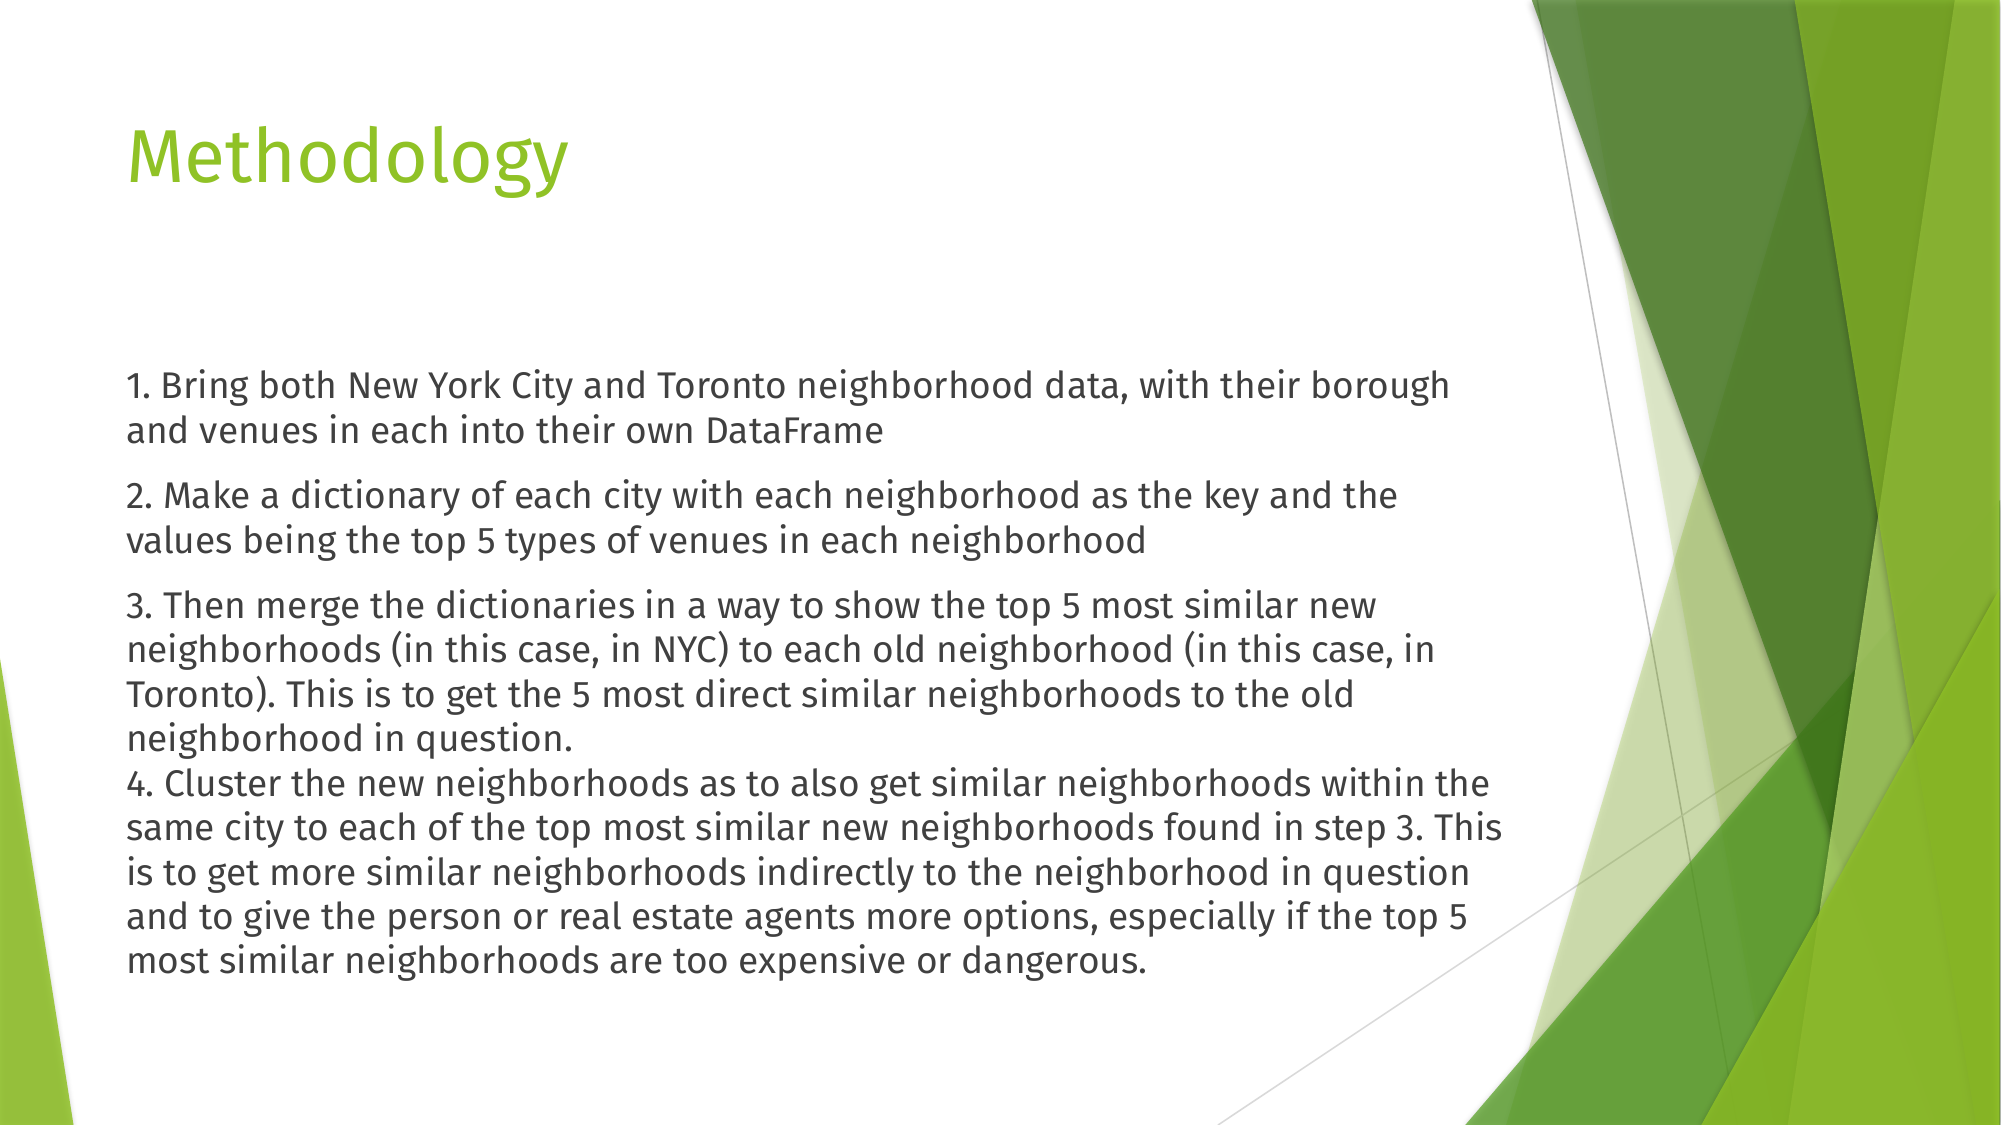

# Methodology
1. Bring both New York City and Toronto neighborhood data, with their borough and venues in each into their own DataFrame
2. Make a dictionary of each city with each neighborhood as the key and the values being the top 5 types of venues in each neighborhood
3. Then merge the dictionaries in a way to show the top 5 most similar new neighborhoods (in this case, in NYC) to each old neighborhood (in this case, in Toronto). This is to get the 5 most direct similar neighborhoods to the old neighborhood in question.
4. Cluster the new neighborhoods as to also get similar neighborhoods within the same city to each of the top most similar new neighborhoods found in step 3. This is to get more similar neighborhoods indirectly to the neighborhood in question and to give the person or real estate agents more options, especially if the top 5 most similar neighborhoods are too expensive or dangerous.